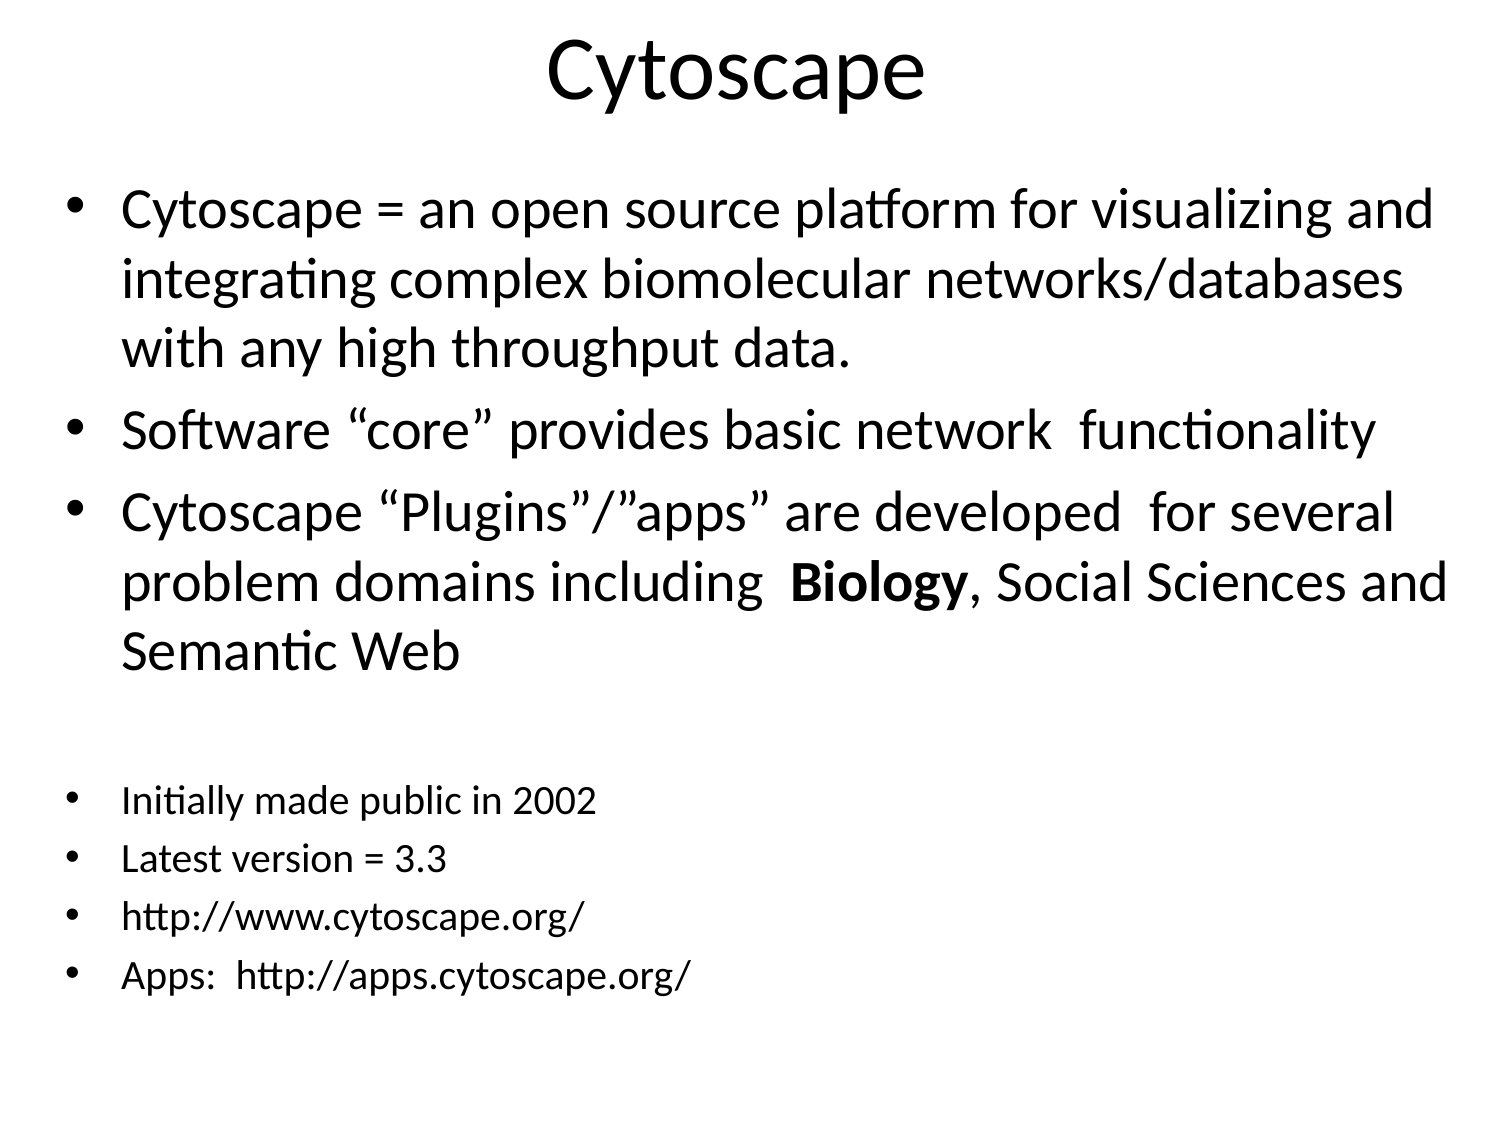

# Cytoscape
Cytoscape = an open source platform for visualizing and integrating complex biomolecular networks/databases with any high throughput data.
Software “core” provides basic network  functionality
Cytoscape “Plugins”/”apps” are developed  for several problem domains including  Biology, Social Sciences and Semantic Web

Initially made public in 2002
Latest version = 3.3
http://www.cytoscape.org/
Apps:  http://apps.cytoscape.org/